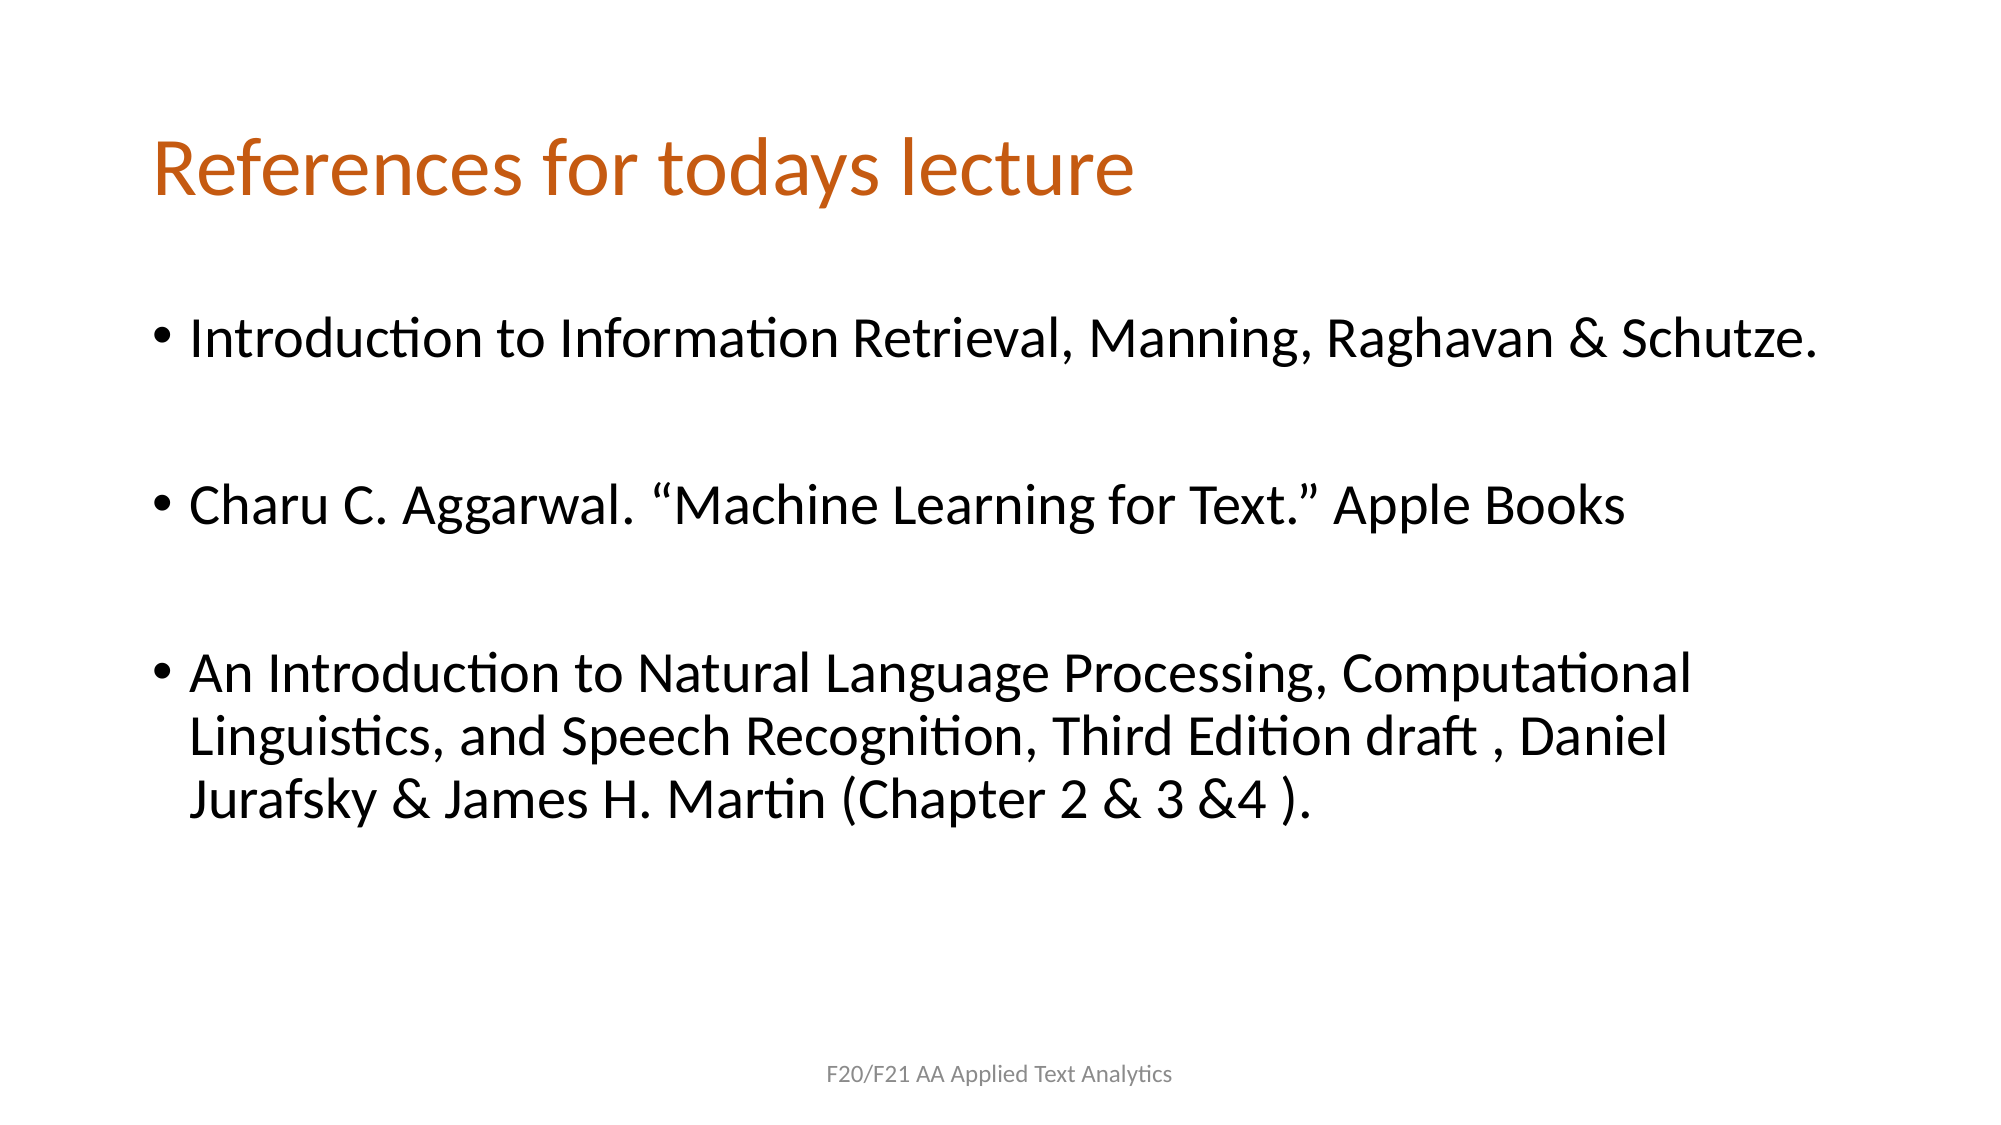

# References for todays lecture
Introduction to Information Retrieval, Manning, Raghavan & Schutze.

Charu C. Aggarwal. “Machine Learning for Text.” Apple Books

An Introduction to Natural Language Processing, Computational Linguistics, and Speech Recognition, Third Edition draft , Daniel Jurafsky & James H. Martin (Chapter 2 & 3 &4 ).

F20/F21 AA Applied Text Analytics